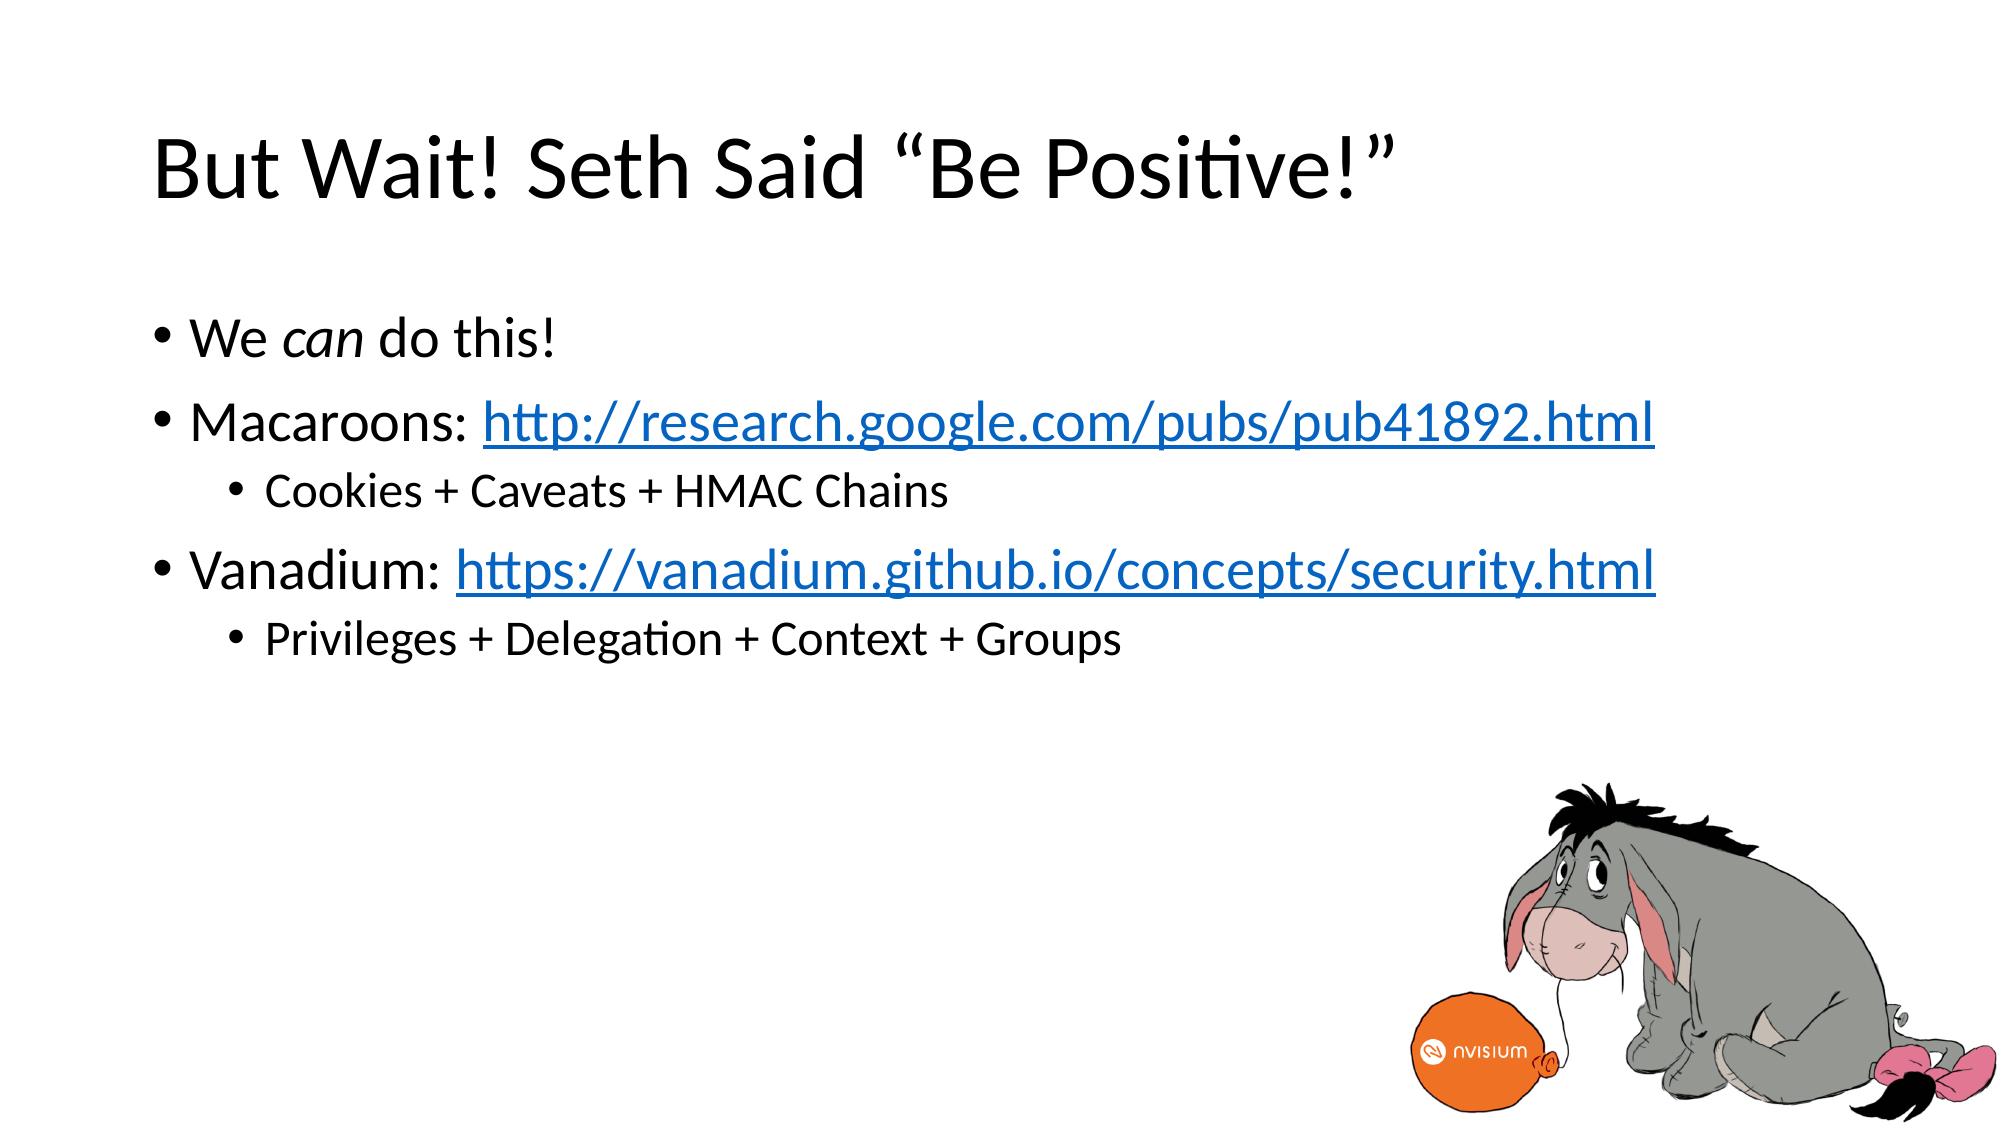

# But Wait! Seth Said “Be Positive!”
We can do this!
Macaroons: http://research.google.com/pubs/pub41892.html
Cookies + Caveats + HMAC Chains
Vanadium: https://vanadium.github.io/concepts/security.html
Privileges + Delegation + Context + Groups